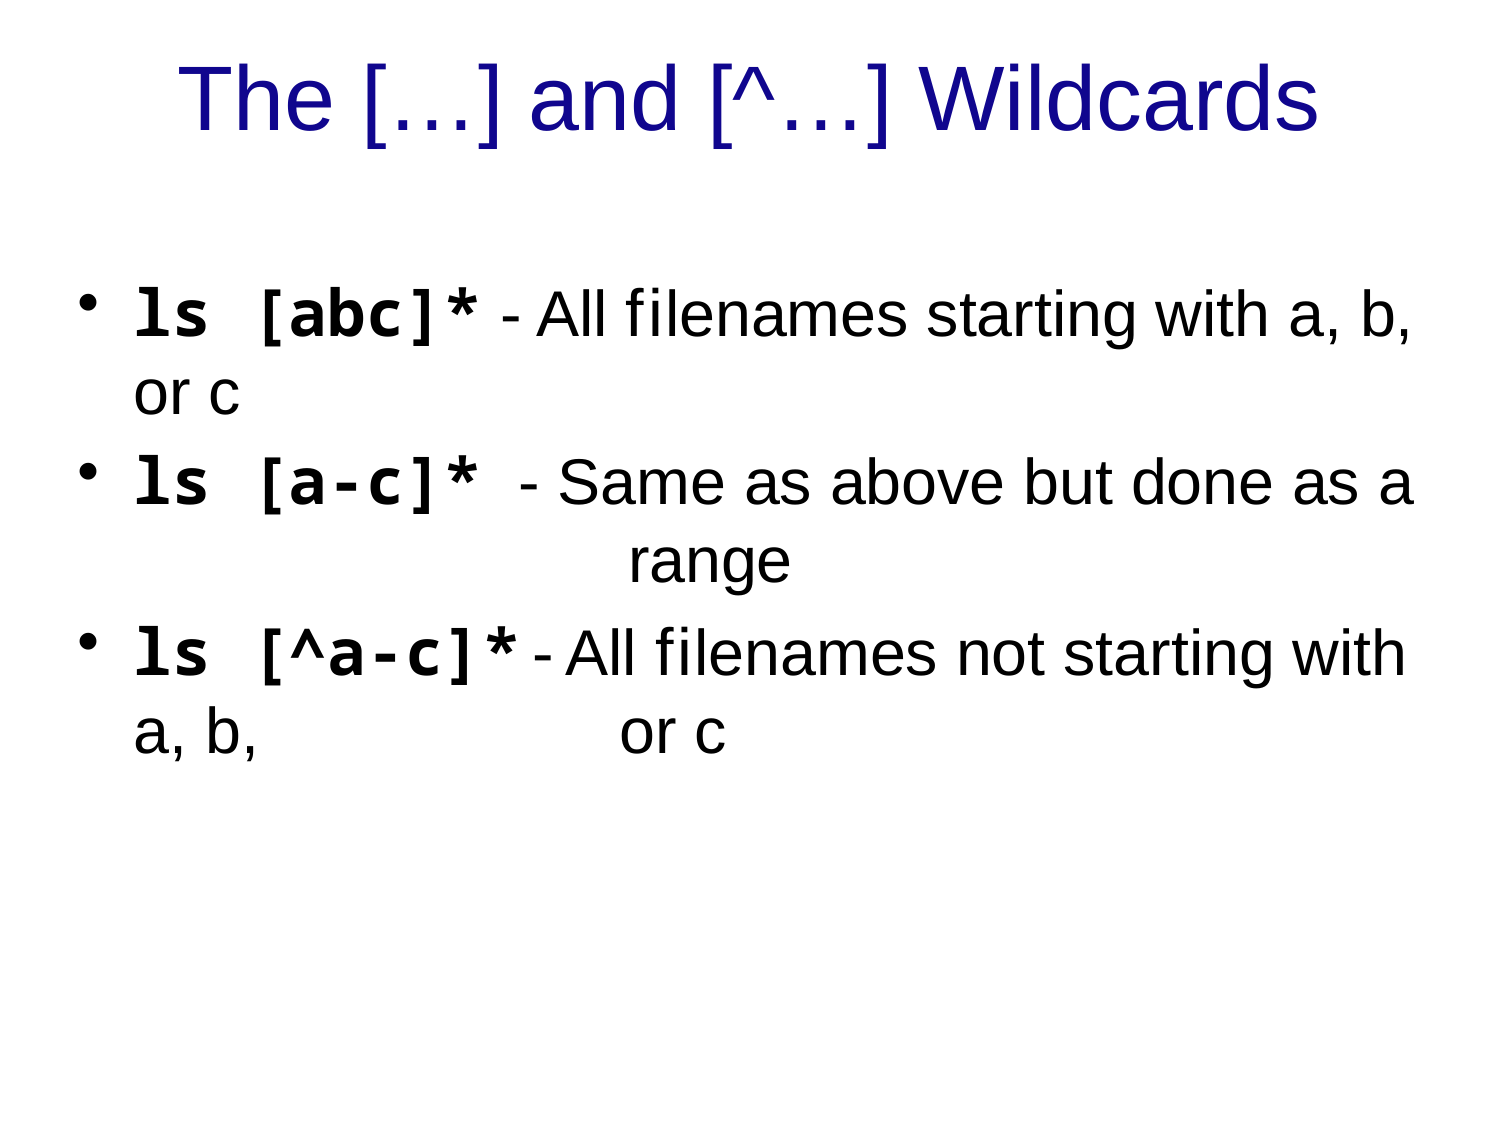

# The […] and [^…] Wildcards
ls [abc]* - All filenames starting with a, b, or c
ls [a-c]*  - Same as above but done as a 			   range
ls [^a-c]* - All filenames not starting with a, b, 		 	  or c